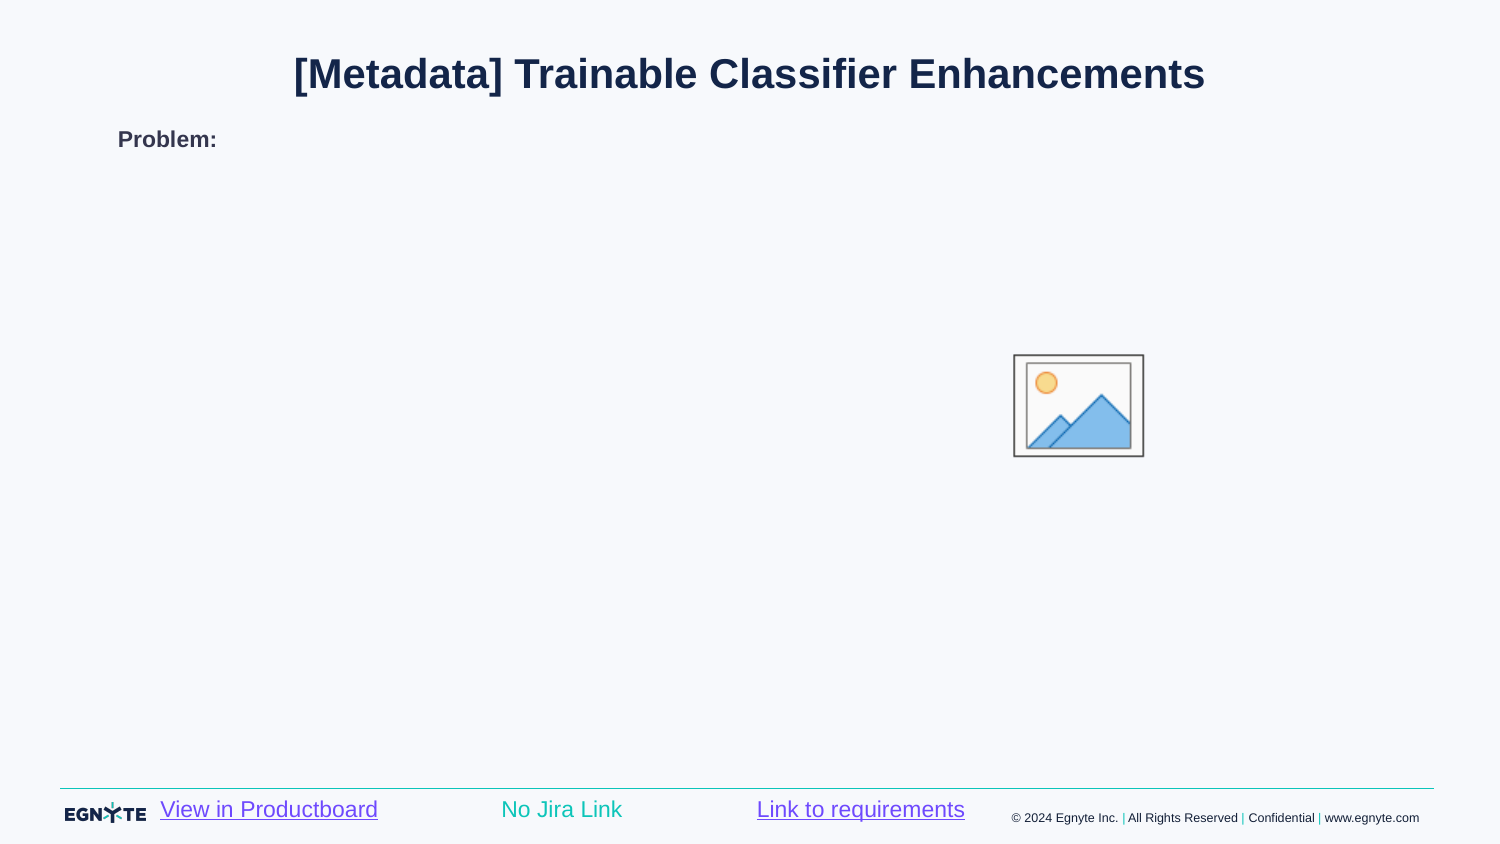

# [Metadata] Trainable Classifier Enhancements
Problem:

Link to requirements
No Jira Link
View in Productboard